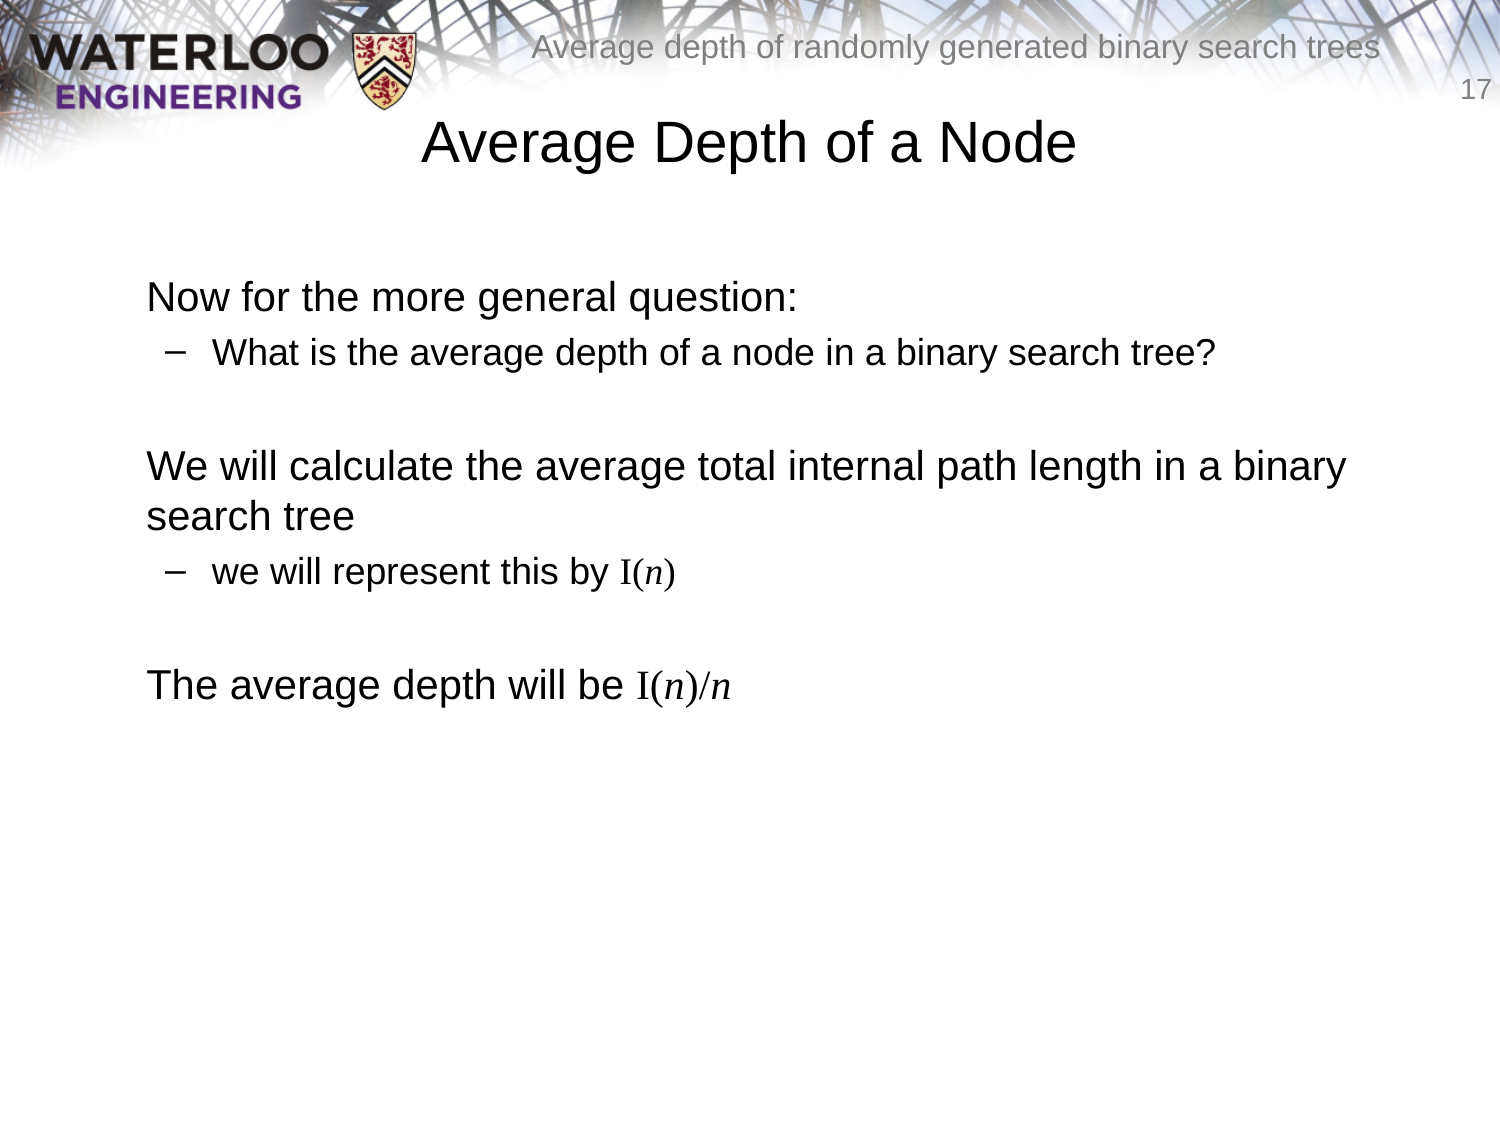

# Average Depth of a Node
	Now for the more general question:
What is the average depth of a node in a binary search tree?

	We will calculate the average total internal path length in a binary search tree
we will represent this by I(n)

	The average depth will be I(n)/n